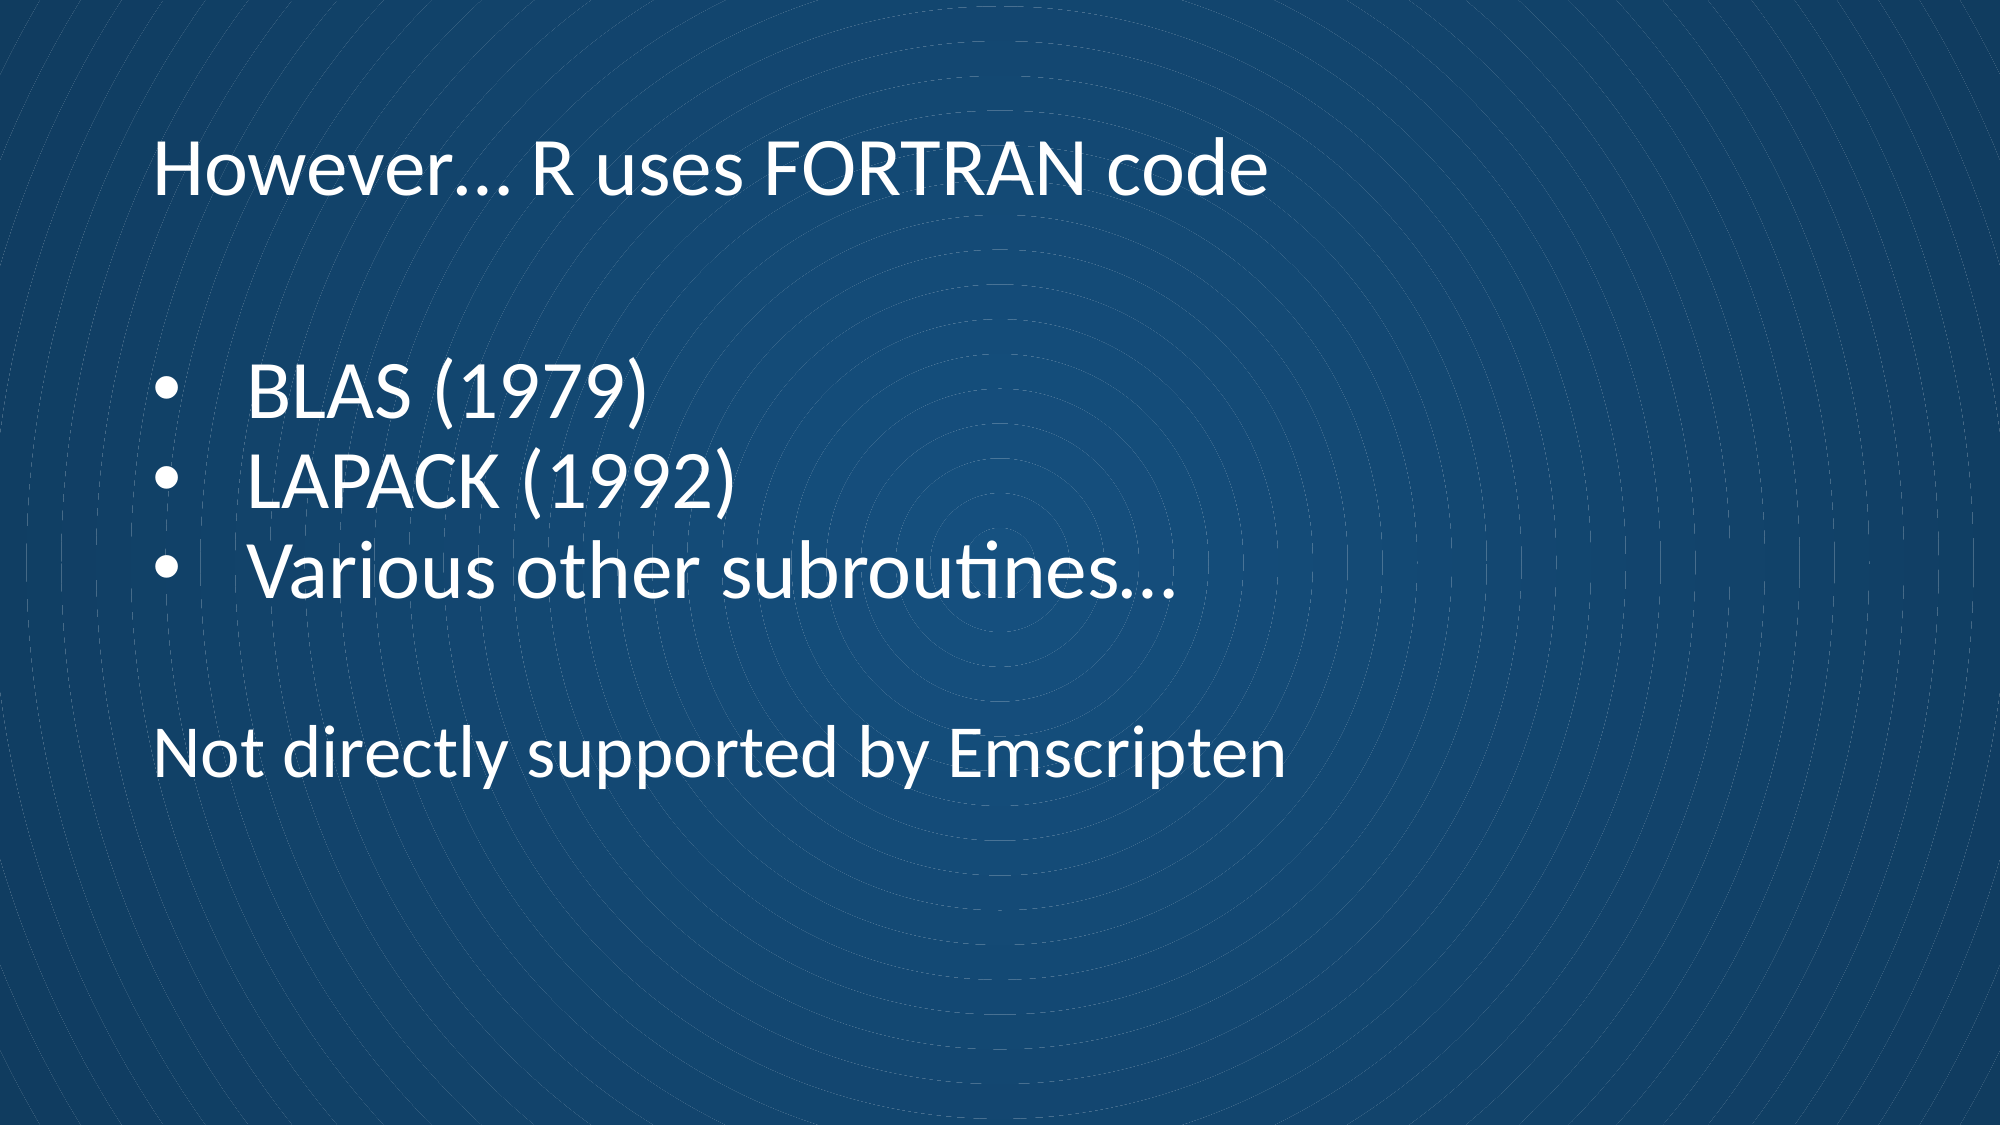

# However… R uses FORTRAN code
BLAS (1979)
LAPACK (1992)
Various other subroutines…
Not directly supported by Emscripten